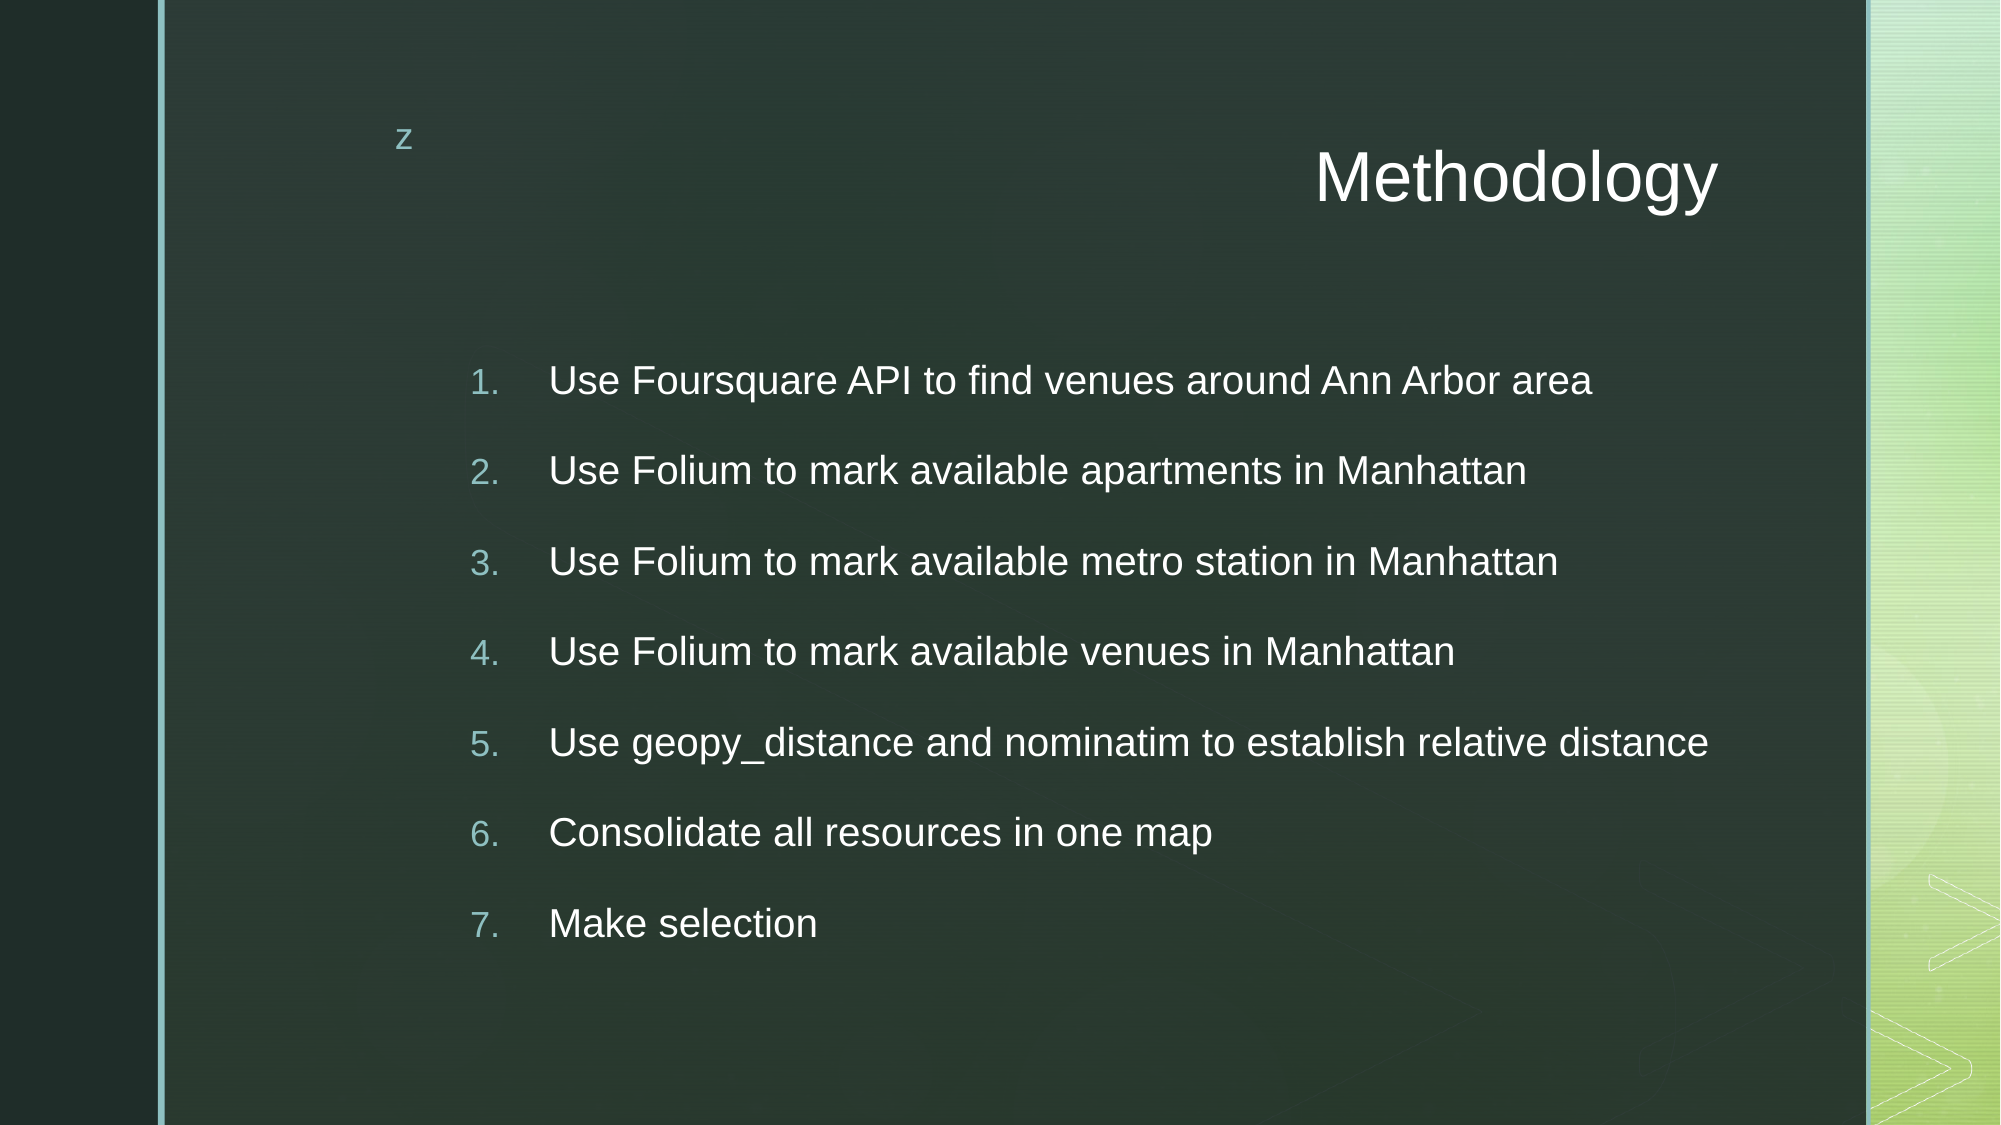

# Methodology
Use Foursquare API to find venues around Ann Arbor area
Use Folium to mark available apartments in Manhattan
Use Folium to mark available metro station in Manhattan
Use Folium to mark available venues in Manhattan
Use geopy_distance and nominatim to establish relative distance
Consolidate all resources in one map
Make selection